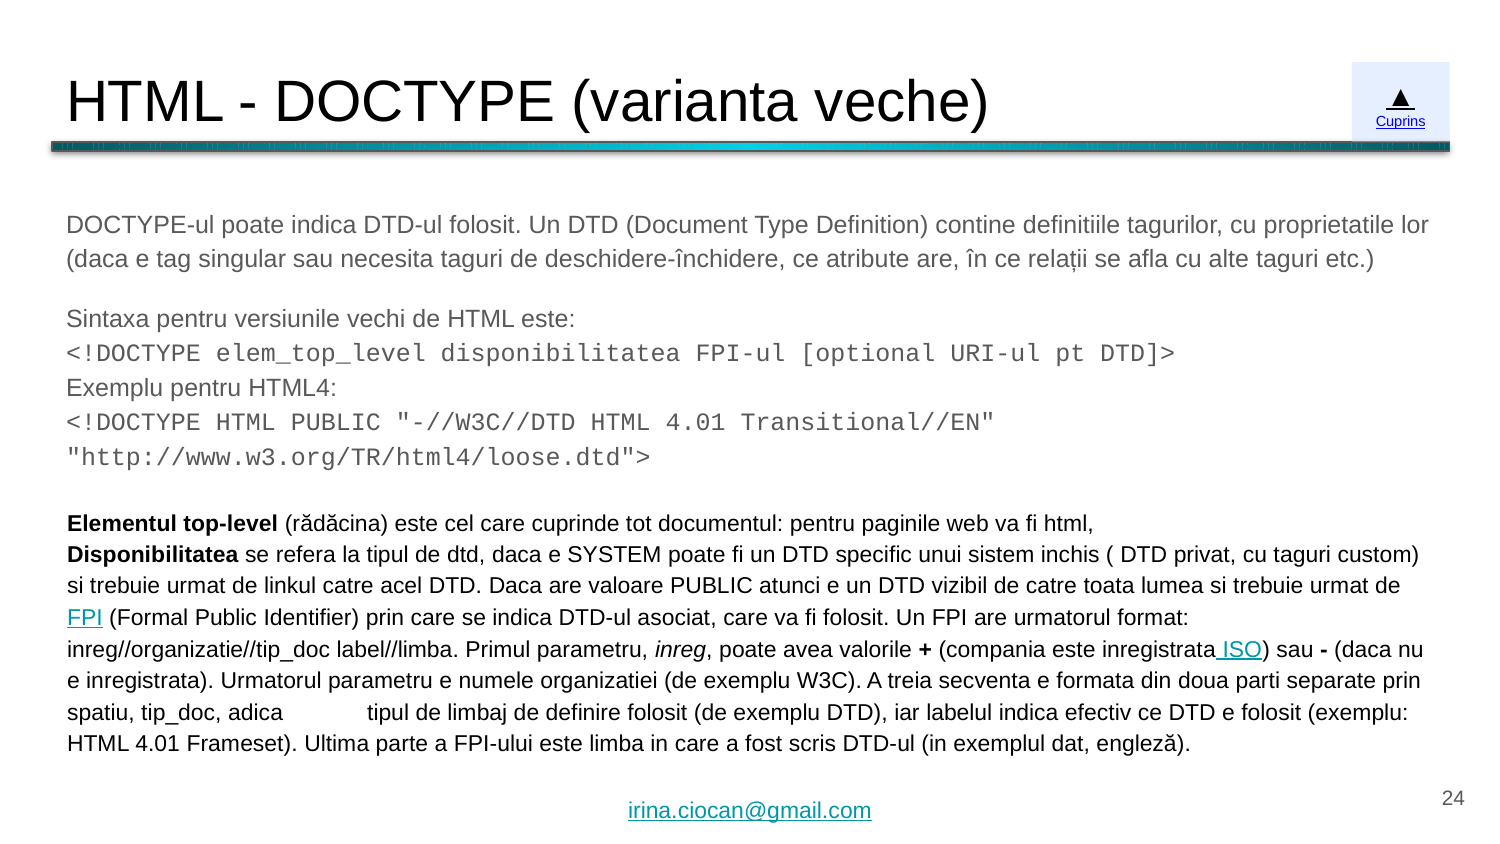

# HTML - DOCTYPE (varianta veche)
▲
Cuprins

DOCTYPE-ul poate indica DTD-ul folosit. Un DTD (Document Type Definition) contine definitiile tagurilor, cu proprietatile lor (daca e tag singular sau necesita taguri de deschidere-închidere, ce atribute are, în ce relații se afla cu alte taguri etc.)

Sintaxa pentru versiunile vechi de HTML este:
<!DOCTYPE elem_top_level disponibilitatea FPI-ul [optional URI-ul pt DTD]>
Exemplu pentru HTML4:
<!DOCTYPE HTML PUBLIC "-//W3C//DTD HTML 4.01 Transitional//EN" "http://www.w3.org/TR/html4/loose.dtd">
Elementul top-level (rădăcina) este cel care cuprinde tot documentul: pentru paginile web va fi html,
Disponibilitatea se refera la tipul de dtd, daca e SYSTEM poate fi un DTD specific unui sistem inchis ( DTD privat, cu taguri custom) si trebuie urmat de linkul catre acel DTD. Daca are valoare PUBLIC atunci e un DTD vizibil de catre toata lumea si trebuie urmat de 	FPI (Formal Public Identifier) prin care se indica DTD-ul asociat, care va fi folosit. Un FPI are urmatorul format: inreg//organizatie//tip_doc label//limba. Primul parametru, inreg, poate avea valorile + (compania este inregistrata ISO) sau - (daca nu e inregistrata). Urmatorul parametru e numele organizatiei (de exemplu W3C). A treia secventa e formata din doua parti separate prin spatiu, tip_doc, adica 	tipul de limbaj de definire folosit (de exemplu DTD), iar labelul indica efectiv ce DTD e folosit (exemplu: HTML 4.01 Frameset). Ultima parte a FPI-ului este limba in care a fost scris DTD-ul (in exemplul dat, engleză).
24
irina.ciocan@gmail.com